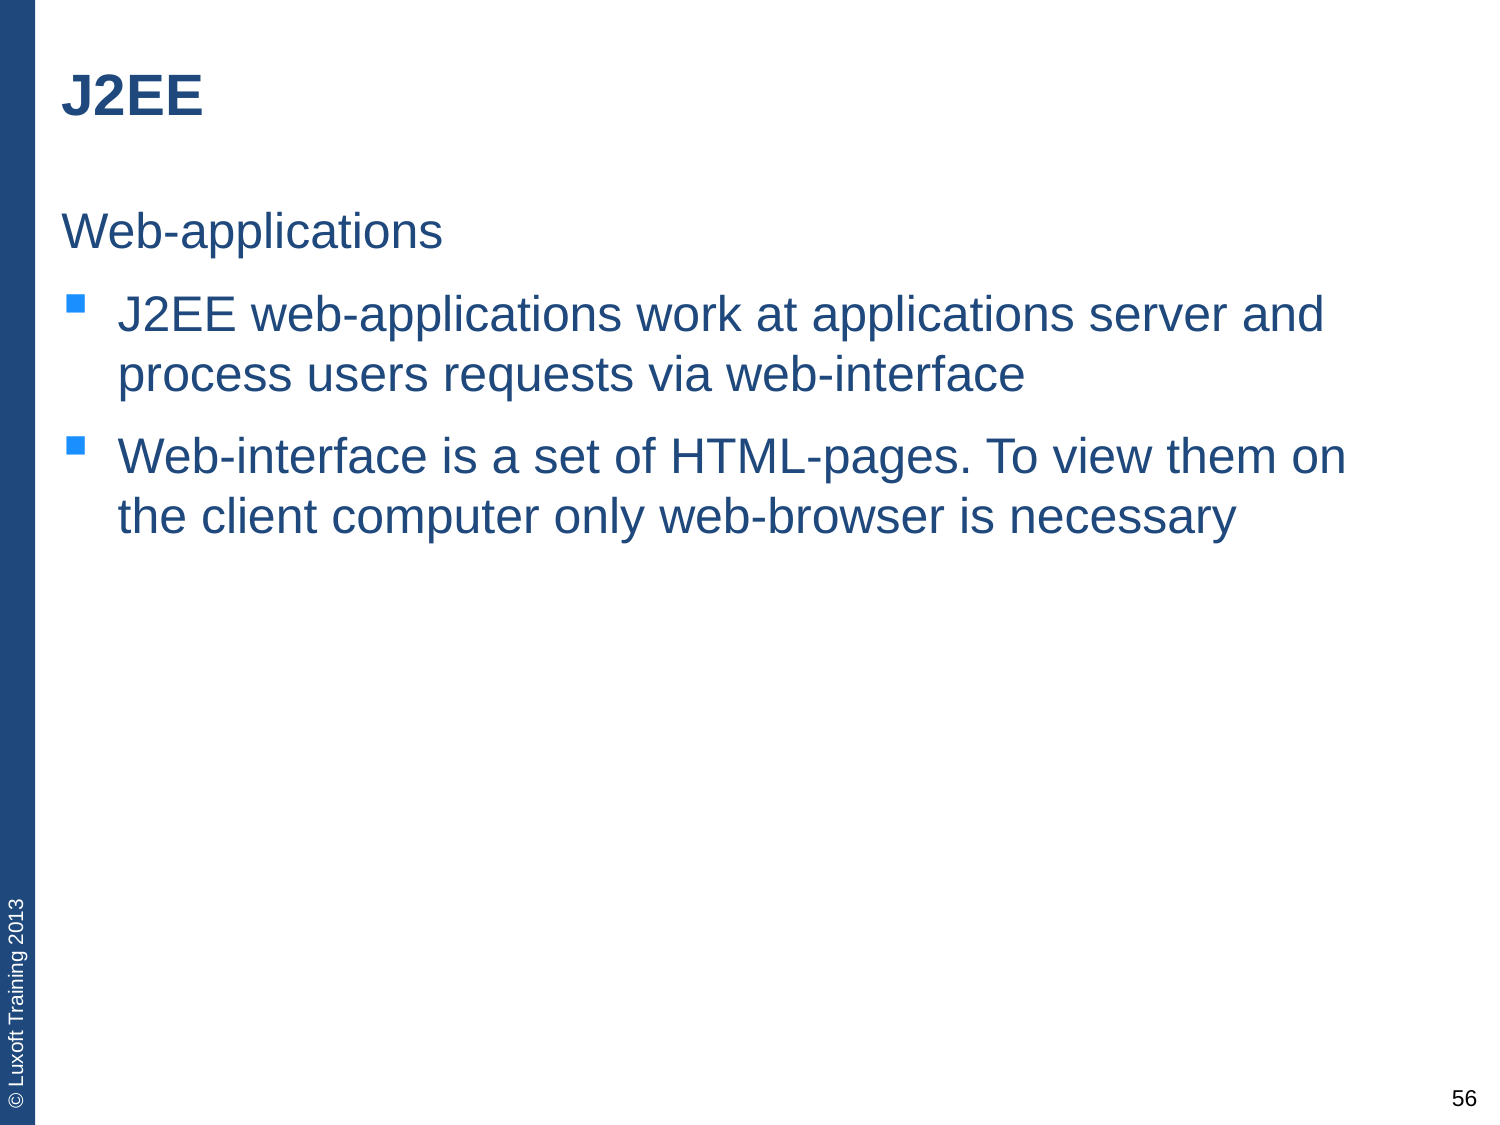

# J2EE

Web-applications
J2EE web-applications work at applications server and process users requests via web-interface
Web-interface is a set of HTML-pages. To view them on the client computer only web-browser is necessary